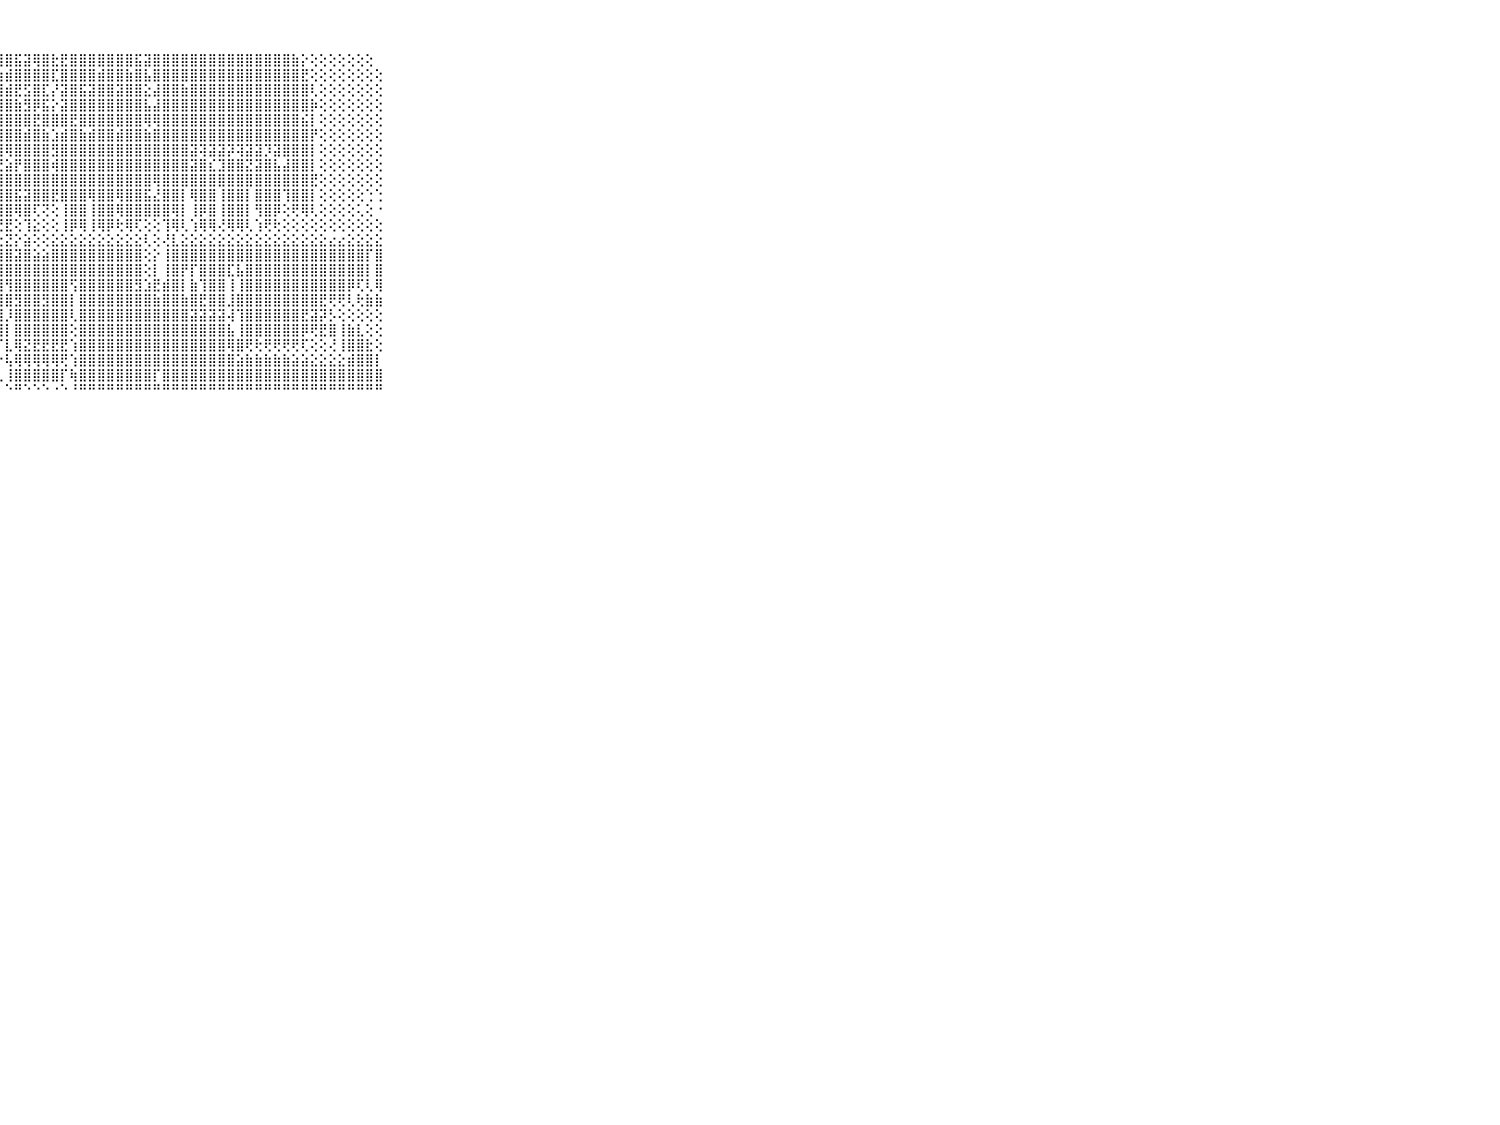

⠀⠀⠀⠀⠀⠀⠀⠀⠀⠀⠀⠀⠀⠕⠁⠀⠀⠁⢕⢕⢸⣟⣿⣿⣿⣽⣿⣿⣿⣯⣽⢿⣿⣗⣟⣿⣿⣿⣿⣿⣿⣿⣯⣽⣿⣿⣿⣿⣿⣿⣿⣿⣿⣿⣿⣿⣿⣿⣿⣷⡕⢕⢕⢕⢕⢕⢕⢕⠀⠀⠀⠀⠀⠀⠀⠀⠀⠀⠀⠀⠀
⠀⠀⠀⠀⠀⠀⠀⠀⠀⠀⠀⠀⠀⢀⢀⠀⠀⢀⢕⢱⣿⣿⣷⣾⣯⣏⣽⣷⣾⣿⣿⣿⣿⣏⣿⣿⣿⣿⣾⣿⣿⣷⣿⣧⣿⣿⣿⣿⣿⣿⣿⣿⣿⣿⣿⣿⣿⣿⣿⣿⣟⢕⢕⢕⢕⢕⢕⢕⢕⠀⠀⠀⠀⠀⠀⠀⠀⠀⠀⠀⠀
⠀⠀⠀⠀⠀⠀⠀⠀⠀⠀⠀⠀⢔⢕⢕⢄⢔⢕⢕⣵⡟⢟⣽⡿⢿⣽⣿⢿⣾⣟⣫⣿⣏⡜⣽⣿⣯⣽⣿⣿⣽⣿⣿⣕⣼⣿⣿⣷⣿⣿⣿⣿⣿⣿⣿⣿⣿⣿⣿⣿⣿⢇⢕⢕⢕⢕⢕⢕⢕⠀⠀⠀⠀⠀⠀⠀⠀⠀⠀⠀⠀
⠀⠀⠀⠀⠀⠀⠀⠀⠀⠀⠀⠀⢕⢕⢕⢕⢕⢕⢸⣿⢟⣻⣿⣿⣿⣿⣿⣾⣿⣷⣻⡿⣯⡕⣽⣿⣿⣿⣿⣿⣿⣿⣿⣧⣼⣿⣿⣿⣿⣿⣿⣿⣿⣿⣿⣿⣿⣿⣿⣿⣿⡷⢕⢕⢕⢕⢕⢕⢕⠀⠀⠀⠀⠀⠀⠀⠀⠀⠀⠀⠀
⠀⠀⠀⠀⠀⠀⠀⠀⠀⠀⠀⢄⢕⢕⢕⢕⢕⢕⢸⢷⣾⣿⣿⣿⣿⣿⣿⣿⣿⣿⣿⣟⣿⣿⣿⣟⣿⣿⣿⣿⣿⣿⣿⢿⢿⣿⣿⣿⣿⣿⣿⣿⣿⣿⣿⣿⣿⣿⣿⣿⣮⡇⢕⢕⢕⢕⢕⢕⢕⠀⠀⠀⠀⠀⠀⠀⠀⠀⠀⠀⠀
⠀⠀⠀⠀⠀⠀⠀⠀⠀⠀⠀⢄⢕⢕⢕⢕⢕⢕⢱⣿⣯⣿⣿⣿⣿⣿⣿⣿⣿⣿⣾⣿⣷⣱⣾⣿⣷⣾⣿⣿⣾⣿⣿⣷⣿⣿⣿⣿⣿⣿⣿⣿⣿⣿⣿⣿⣿⣿⣿⣿⣿⡟⢕⢕⢕⢕⢕⢕⢕⠀⠀⠀⠀⠀⠀⠀⠀⠀⠀⠀⠀
⠀⠀⠀⠀⠀⠀⠀⠀⠀⠀⠀⢕⢕⢕⢕⢕⢕⢕⢸⣿⣿⢿⢿⢿⡿⢿⢿⢿⢿⣿⣿⣿⣿⣻⣿⣿⣿⣿⣿⣿⣿⣿⣿⣿⣿⣿⣿⣿⣽⢽⣽⣽⡽⢽⣽⣽⡹⣽⣿⣿⣿⡇⢕⢕⢕⢕⢕⢕⢕⠀⠀⠀⠀⠀⠀⠀⠀⠀⠀⠀⠀
⠀⠀⠀⠀⠀⠀⠀⠀⠀⠀⠀⢕⢕⢕⢕⢕⢕⢕⢸⣿⣿⢟⣽⢟⢟⣽⢟⢟⣵⡟⣿⣿⣿⢾⣿⣿⣿⣿⣿⣿⣿⣿⣿⣿⣿⣿⣿⣿⣽⣿⣎⣹⣿⣿⣝⣽⣿⣧⣼⣿⣿⡇⢕⢕⢕⢕⢕⢕⢕⠀⠀⠀⠀⠀⠀⠀⠀⠀⠀⠀⠀
⠀⠀⠀⠀⠀⠀⠀⠀⠀⠀⠀⢕⢕⢕⢕⢕⢕⢕⣼⣿⣿⣾⣿⣿⣿⣿⣿⣿⣿⣿⣿⣿⣿⣿⣿⣿⣿⣿⣿⣿⣿⣿⣿⣿⢿⣿⣿⣿⣿⣿⣿⣿⣿⣿⣿⣿⣿⣿⣿⣿⣿⣟⢕⢕⢕⢕⢕⢕⢕⠀⠀⠀⠀⠀⠀⠀⠀⠀⠀⠀⠀
⠀⠀⠀⠀⠀⠀⠀⠀⠀⠀⠀⢕⢕⢕⢕⢕⢕⢕⢹⣿⣿⢻⣿⣿⢻⣿⣿⢻⣿⣯⣽⣿⣿⣟⣿⣿⣿⢿⣿⣿⢿⣿⣿⣯⣜⣿⣿⡇⢿⣿⣿⢸⣿⣿⡇⣿⣿⣿⢹⣿⣿⡇⢕⢕⢕⢕⢕⢑⢑⠀⠀⠀⠀⠀⠀⠀⠀⠀⠀⠀⠀
⠀⠀⠀⠀⠀⠀⠀⠀⠀⠀⠀⢕⢕⢕⢕⢕⢕⢕⢸⣿⡷⢸⡿⣿⡜⡟⢕⢸⣿⢿⣿⢏⢝⢕⢸⣿⣿⢸⣿⣿⢿⣿⣿⣿⣿⣿⢿⡇⢸⡿⣿⢸⣿⣿⡇⢻⣿⡿⢕⢟⢿⢇⢕⢕⢕⢕⢅⢕⠐⠀⠀⠀⠀⠀⠀⠀⠀⠀⠀⠀⠀
⠀⠀⠀⠀⠀⠀⠀⠀⠀⠀⠀⢕⢕⢕⢕⢕⢕⢕⢸⢿⢇⢕⢕⠑⢜⣇⡕⢜⣟⢕⢹⣕⢕⢕⢸⡿⢿⢸⢿⡿⢗⢿⢏⢕⢕⢹⢿⢇⢱⢿⢿⢜⢿⢿⢇⢱⢟⢗⢕⢕⢕⢕⢕⢕⢕⢕⢕⢕⢕⠀⠀⠀⠀⠀⠀⠀⠀⠀⠀⠀⠀
⠀⠀⠀⠀⠀⠀⠀⠀⠀⠀⠀⣕⣕⣕⣕⣕⣕⣕⣕⣕⣕⣱⢕⠔⢕⣸⣕⣕⣝⡕⣵⢕⢕⣕⣕⣕⣕⣕⣕⣕⣕⣕⣕⢇⢕⢜⣇⣕⣕⣕⣕⣕⣕⣕⣕⣕⣕⣕⣕⣕⣕⣕⣕⣔⣔⣕⣕⣕⣕⠀⠀⠀⠀⠀⠀⠀⠀⠀⠀⠀⠀
⠀⠀⠀⠀⠀⠀⠀⠀⠀⠀⠀⣿⣿⣿⣿⣿⣿⣿⣿⣿⣿⣿⢕⡆⢸⣿⣿⣿⣿⣽⣿⣵⣵⣿⣿⣿⣿⣿⣿⣿⣿⣿⣿⢕⡕⢸⣿⣿⣿⣿⣿⣿⣿⣿⣿⣿⣿⣿⣿⣿⣿⣿⣿⣿⣿⣿⣿⡏⣿⠀⠀⠀⠀⠀⠀⠀⠀⠀⠀⠀⠀
⠀⠀⠀⠀⠀⠀⠀⠀⠀⠀⠀⣿⣿⣿⣿⣿⣿⣿⣿⣿⣿⡏⢸⡇⢸⣿⣿⣿⣿⣿⣿⣿⣿⣿⣿⣿⣿⣿⣿⣿⣿⣿⣿⢕⡇⢸⣿⡟⡏⣿⣿⣿⣏⣧⣿⣿⣿⣿⣿⣿⣿⣿⣿⣿⣿⣿⣿⡇⣿⠀⠀⠀⠀⠀⠀⠀⠀⠀⠀⠀⠀
⠀⠀⠀⠀⠀⠀⠀⠀⠀⠀⠀⣿⣿⣿⣿⣿⣿⣿⣿⣿⣿⣷⣿⣿⣾⣿⣿⣿⢻⣿⣿⣿⣿⣿⣿⢫⣿⣿⣿⣿⣿⣿⣻⣱⣟⣾⣿⡇⣷⢹⣿⣿⢸⢸⣿⣿⣿⣿⣿⣿⣿⣿⣿⣿⣿⡿⢏⢇⢿⠀⠀⠀⠀⠀⠀⠀⠀⠀⠀⠀⠀
⠀⠀⠀⠀⠀⠀⠀⠀⠀⠀⠀⣿⣿⣿⣿⣿⣿⣿⣿⣿⣿⣿⣿⣿⣿⣿⣻⣿⣿⣻⣿⣿⣻⣿⣿⡇⣿⣿⣿⣿⣿⣿⣿⣿⣷⣿⣿⣷⣿⣟⣿⣿⣸⣿⣿⣿⣿⣿⣿⣿⣿⣿⣟⢟⢟⢇⢗⣷⣷⠀⠀⠀⠀⠀⠀⠀⠀⠀⠀⠀⠀
⠀⠀⠀⠀⠀⠀⠀⠀⠀⠀⠀⣿⣿⣿⣿⣿⣿⣿⣿⣿⣿⣿⣿⣿⣿⣿⡏⣿⡸⣿⣿⣿⣿⣿⣿⢇⣿⣿⣿⣿⣿⣿⣿⣿⣿⣿⣿⣿⣽⣽⣽⣽⢼⢹⣿⣿⣿⣿⣿⣿⣟⣽⡽⡣⢕⢕⢕⢕⢕⠀⠀⠀⠀⠀⠀⠀⠀⠀⠀⠀⠀
⠀⠀⠀⠀⠀⠀⠀⠀⠀⠀⠀⣿⣿⣿⣿⣿⣿⣿⣿⣿⣿⣿⣿⣿⣿⣿⣿⢸⡇⣿⣿⣿⣿⣿⣿⢕⣿⣿⣿⣿⣿⣿⣿⣿⣿⣿⣿⣿⣿⣿⣿⣿⣧⢸⣿⣿⣿⣿⣿⣿⡿⢟⣟⣿⢸⣷⣇⢕⢕⠀⠀⠀⠀⠀⠀⠀⠀⠀⠀⠀⠀
⠀⠀⠀⠀⠀⠀⠀⠀⠀⠀⠀⣽⣿⣯⣽⣿⣽⣽⣯⣽⣽⣯⣽⣿⣯⣿⣯⡎⣇⢿⣝⣟⣟⣟⣟⢱⣿⣿⣿⣿⣿⣿⣿⣿⣿⣿⣿⣿⣿⣿⣿⣿⢿⣿⢟⢗⢟⢟⢟⢟⢏⢕⢕⢜⢸⣿⣿⣗⢕⠀⠀⠀⠀⠀⠀⠀⠀⠀⠀⠀⠀
⠀⠀⠀⠀⠀⠀⠀⠀⠀⠀⠀⣿⣿⣿⣿⣿⣿⣿⣿⣿⣿⣿⣿⣿⣿⣿⣿⡕⢧⢿⢿⢿⢿⢿⢟⢱⣿⣿⣿⣿⣿⣿⣿⣿⣿⣿⣿⣿⣿⣿⣿⣿⣿⣵⣷⣷⣷⣷⣷⣵⣵⣕⣕⣕⣕⣾⣿⣿⡇⠀⠀⠀⠀⠀⠀⠀⠀⠀⠀⠀⠀
⠀⠀⠀⠀⠀⠀⠀⠀⠀⠀⠀⣿⣿⣿⣿⣿⣿⣿⣿⣿⣿⣿⣿⣿⣿⣿⡿⢇⢸⣿⣿⣿⣿⣿⡏⢷⣿⣿⣿⣿⣿⣿⣿⣿⡏⣿⣿⣿⣿⣿⣿⣿⣿⣿⣿⣿⣿⣿⣿⣿⣿⣿⣿⣿⣿⣿⣿⣿⣿⠀⠀⠀⠀⠀⠀⠀⠀⠀⠀⠀⠀
⠀⠀⠀⠀⠀⠀⠀⠀⠀⠀⠀⠛⠛⠛⠛⠛⠛⠛⠛⠛⠛⠛⠛⠛⠛⠛⠓⠃⠑⠛⠑⠑⠑⠐⠑⠘⠛⠛⠛⠛⠛⠛⠛⠛⠛⠛⠛⠛⠛⠛⠛⠛⠛⠛⠛⠛⠛⠛⠛⠛⠛⠛⠛⠛⠛⠛⠛⠛⠛⠀⠀⠀⠀⠀⠀⠀⠀⠀⠀⠀⠀